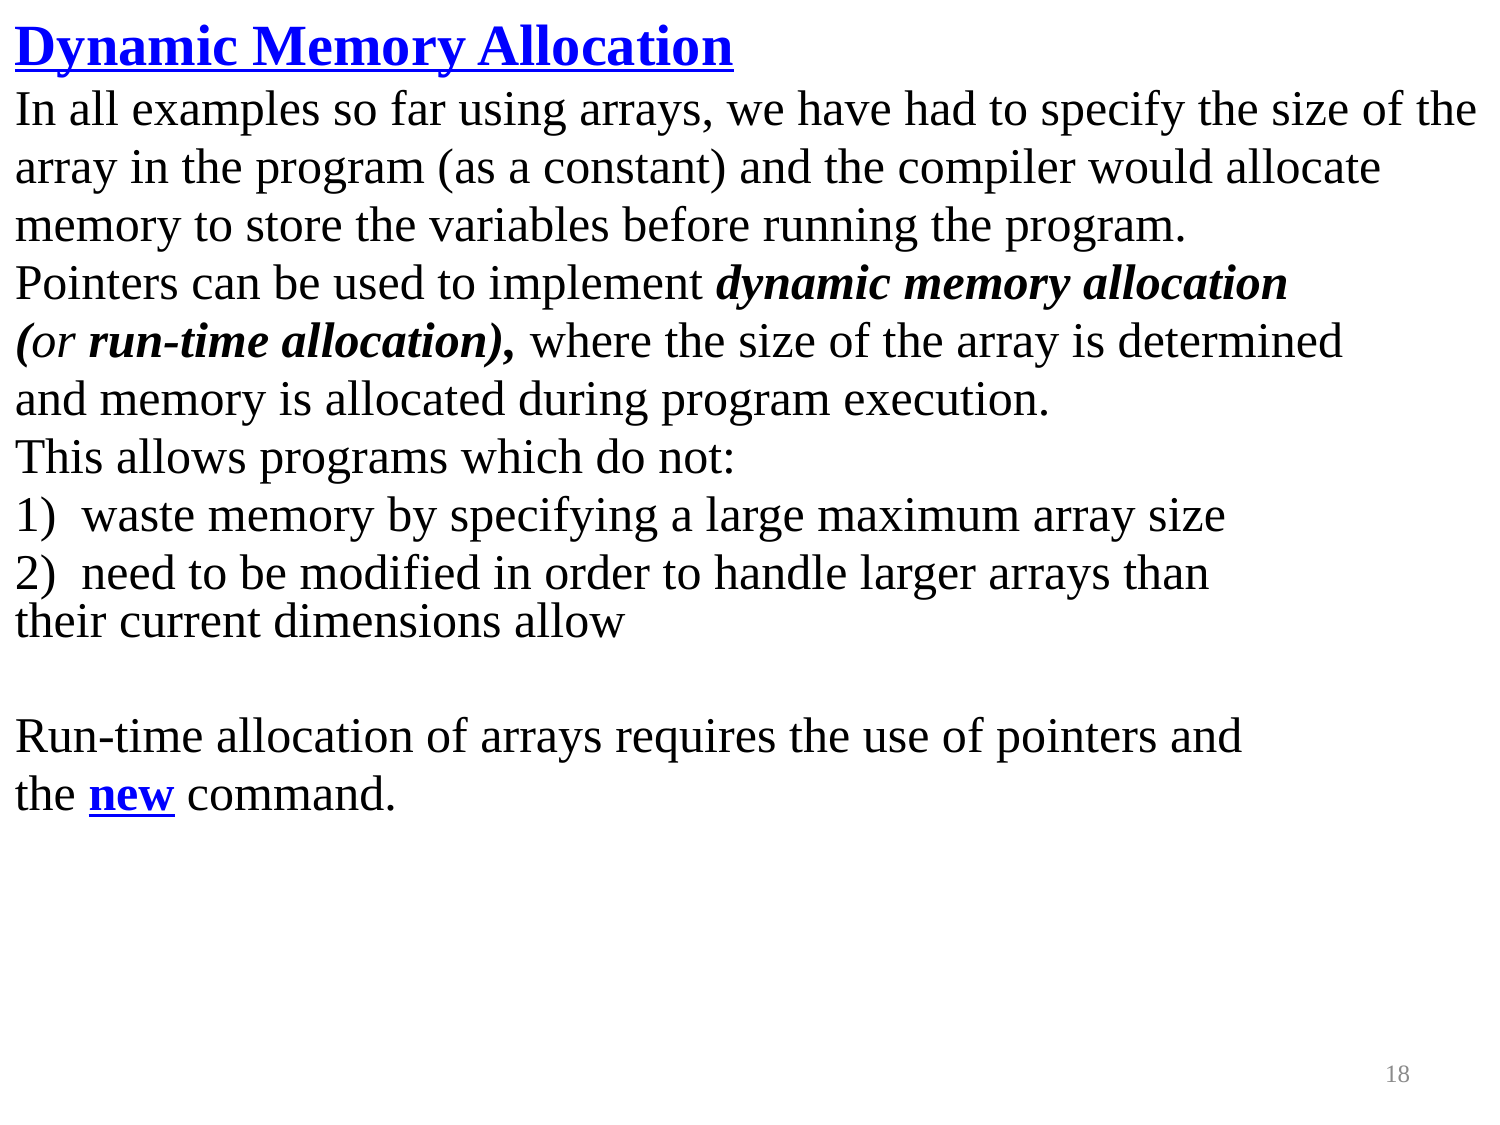

Dynamic Memory Allocation
In all examples so far using arrays, we have had to specify the size of the
array in the program (as a constant) and the compiler would allocate
memory to store the variables before running the program.
Pointers can be used to implement dynamic memory allocation
(or run-time allocation), where the size of the array is determined
and memory is allocated during program execution.
This allows programs which do not:
1)  waste memory by specifying a large maximum array size
2)  need to be modified in order to handle larger arrays than                   their current dimensions allow

Run-time allocation of arrays requires the use of pointers and
the new command.
18